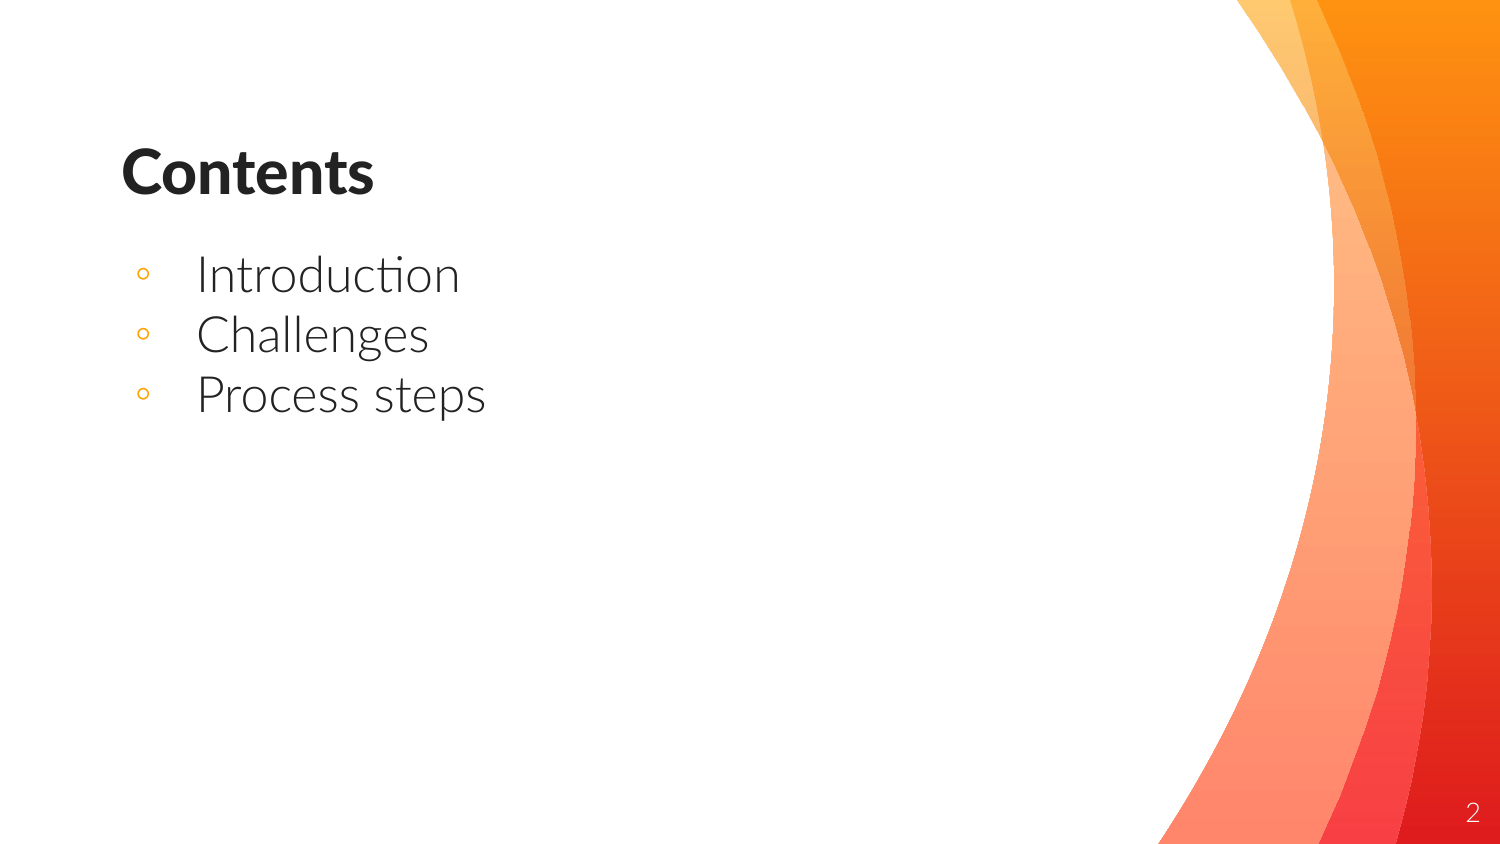

# Contents
Introduction
Challenges
Process steps
2